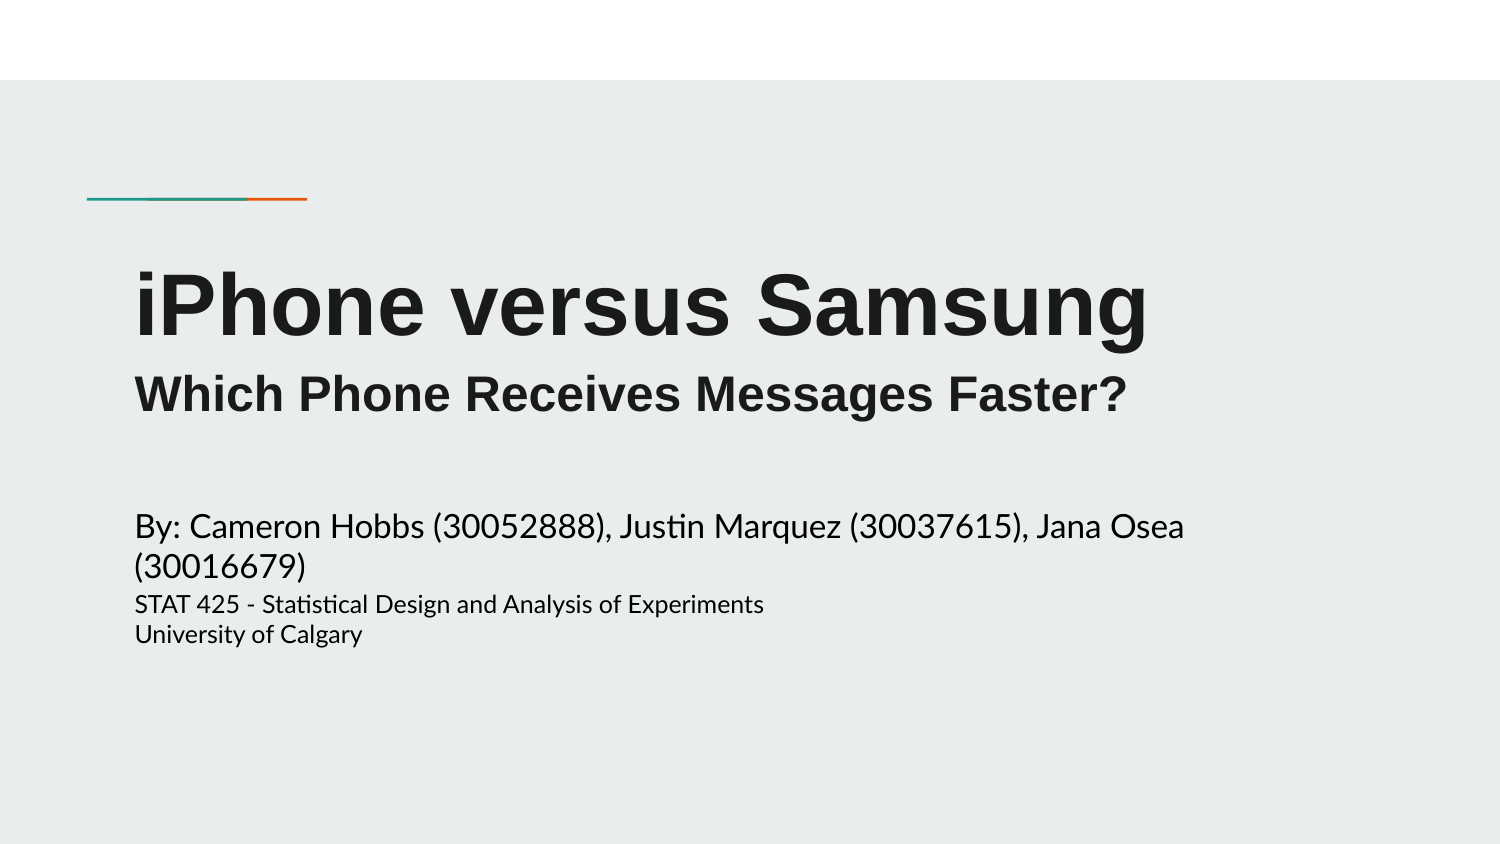

# iPhone versus Samsung
Which Phone Receives Messages Faster?
By: Cameron Hobbs (30052888), Justin Marquez (30037615), Jana Osea (30016679)
STAT 425 - Statistical Design and Analysis of Experiments
University of Calgary